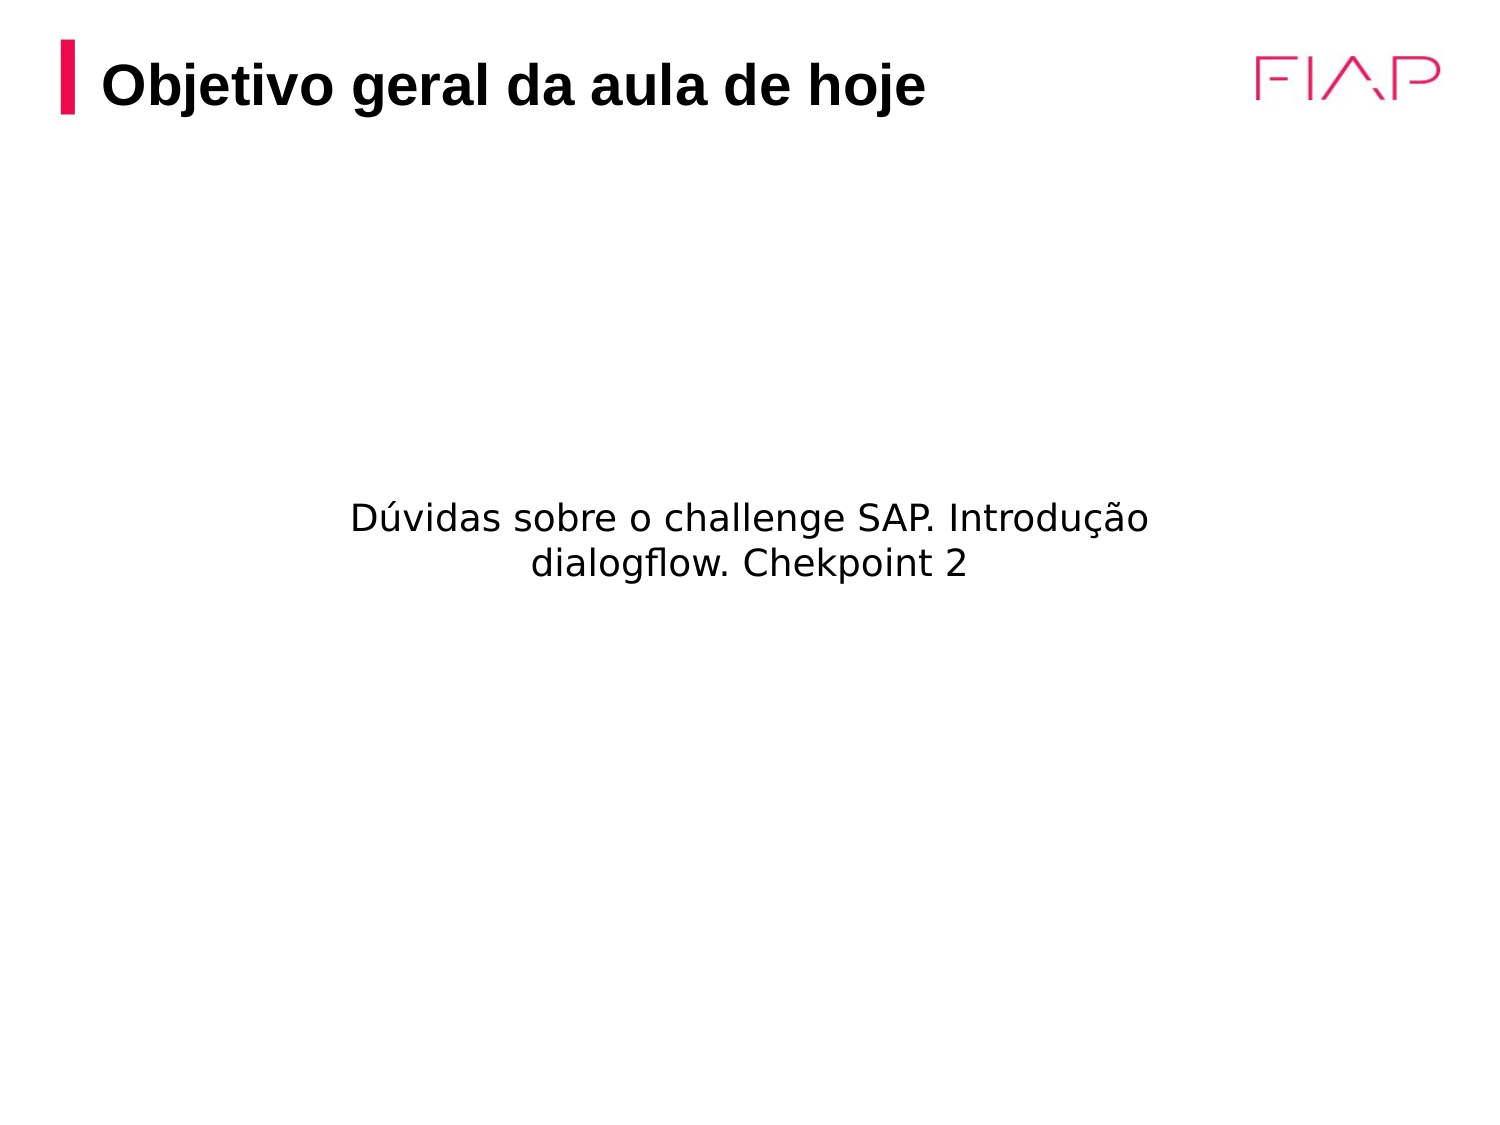

Objetivo geral da aula de hoje
Dúvidas sobre o challenge SAP. Introdução dialogflow. Chekpoint 2